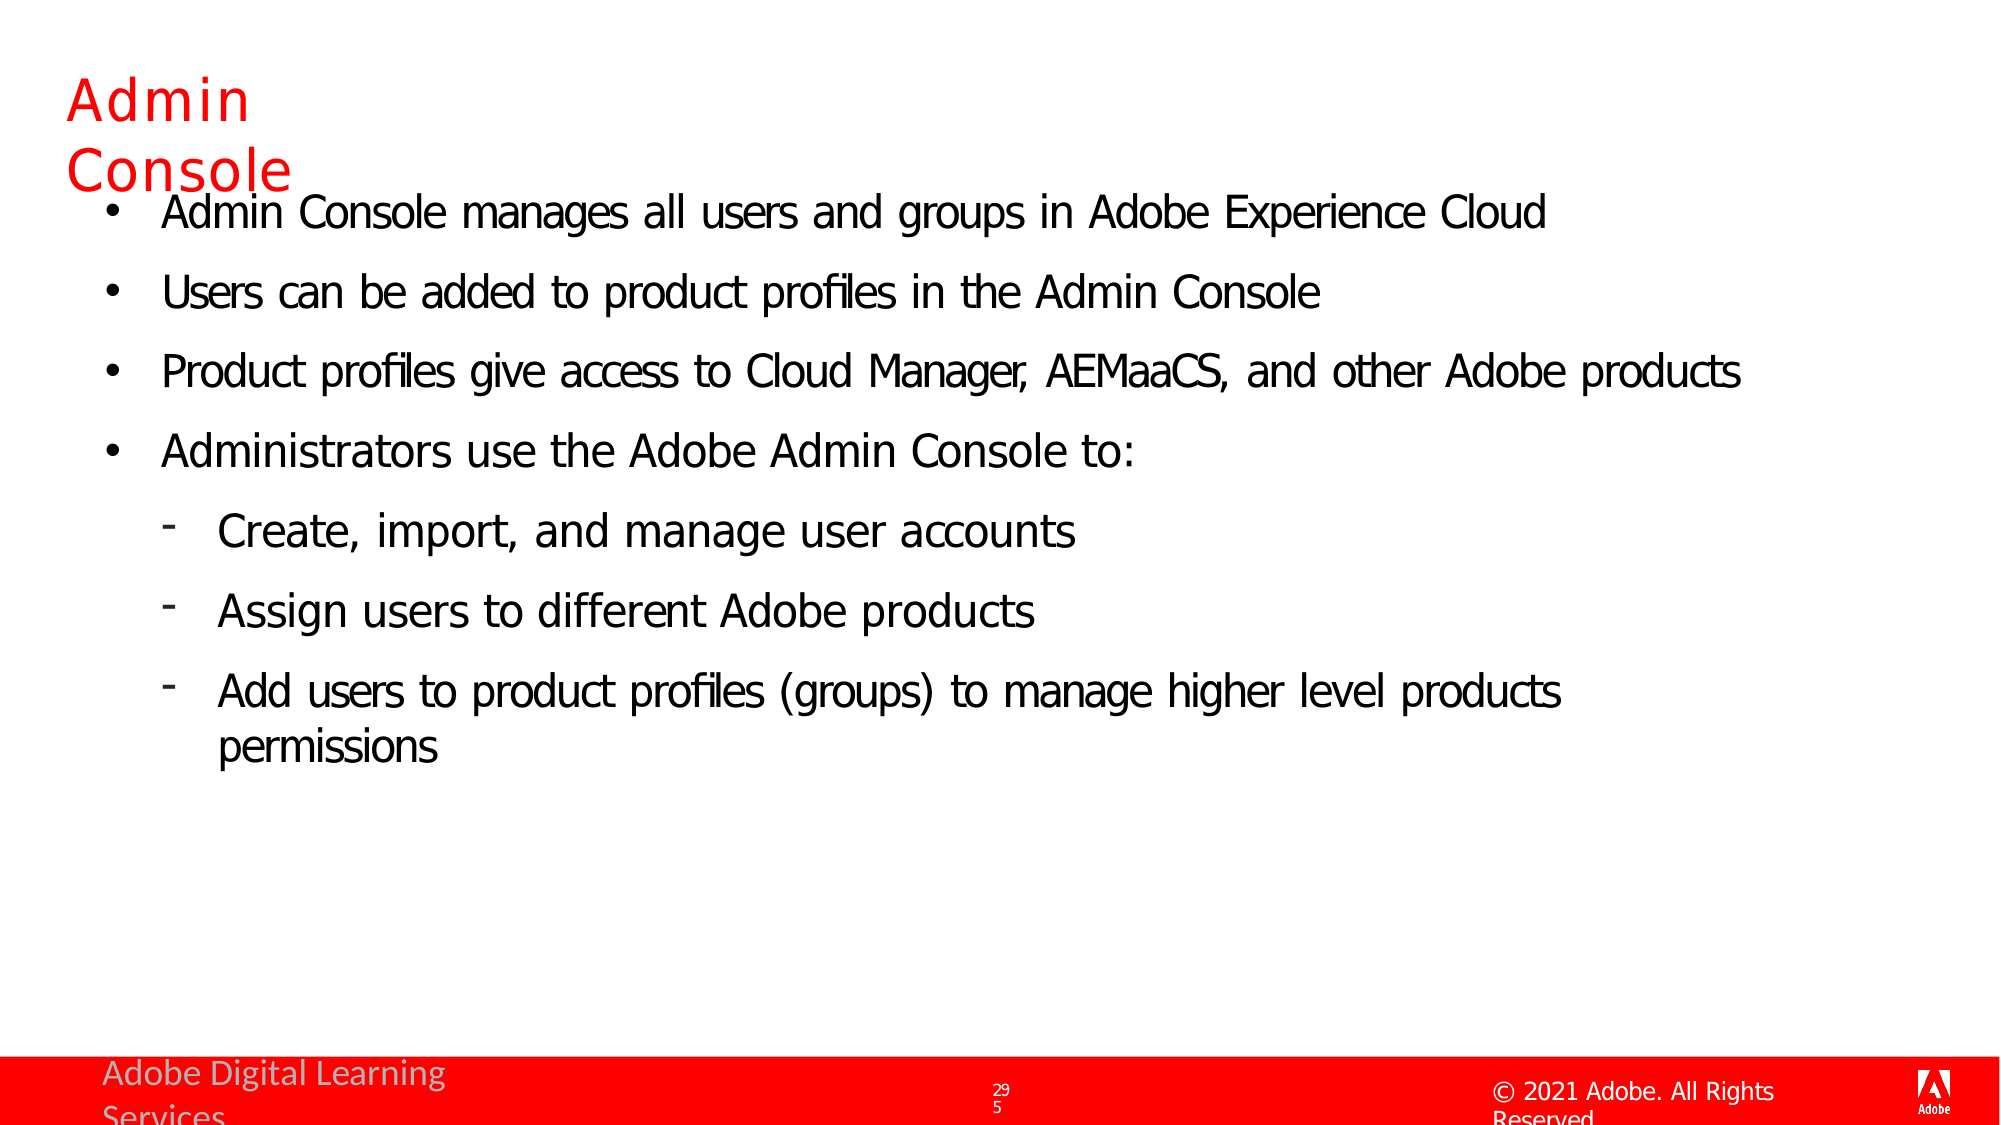

# Admin Console
Admin Console manages all users and groups in Adobe Experience Cloud
Users can be added to product profiles in the Admin Console
Product profiles give access to Cloud Manager, AEMaaCS, and other Adobe products
Administrators use the Adobe Admin Console to:
Create, import, and manage user accounts
Assign users to different Adobe products
Add users to product profiles (groups) to manage higher level products permissions
Adobe Digital Learning Services
© 2021 Adobe. All Rights Reserved
295